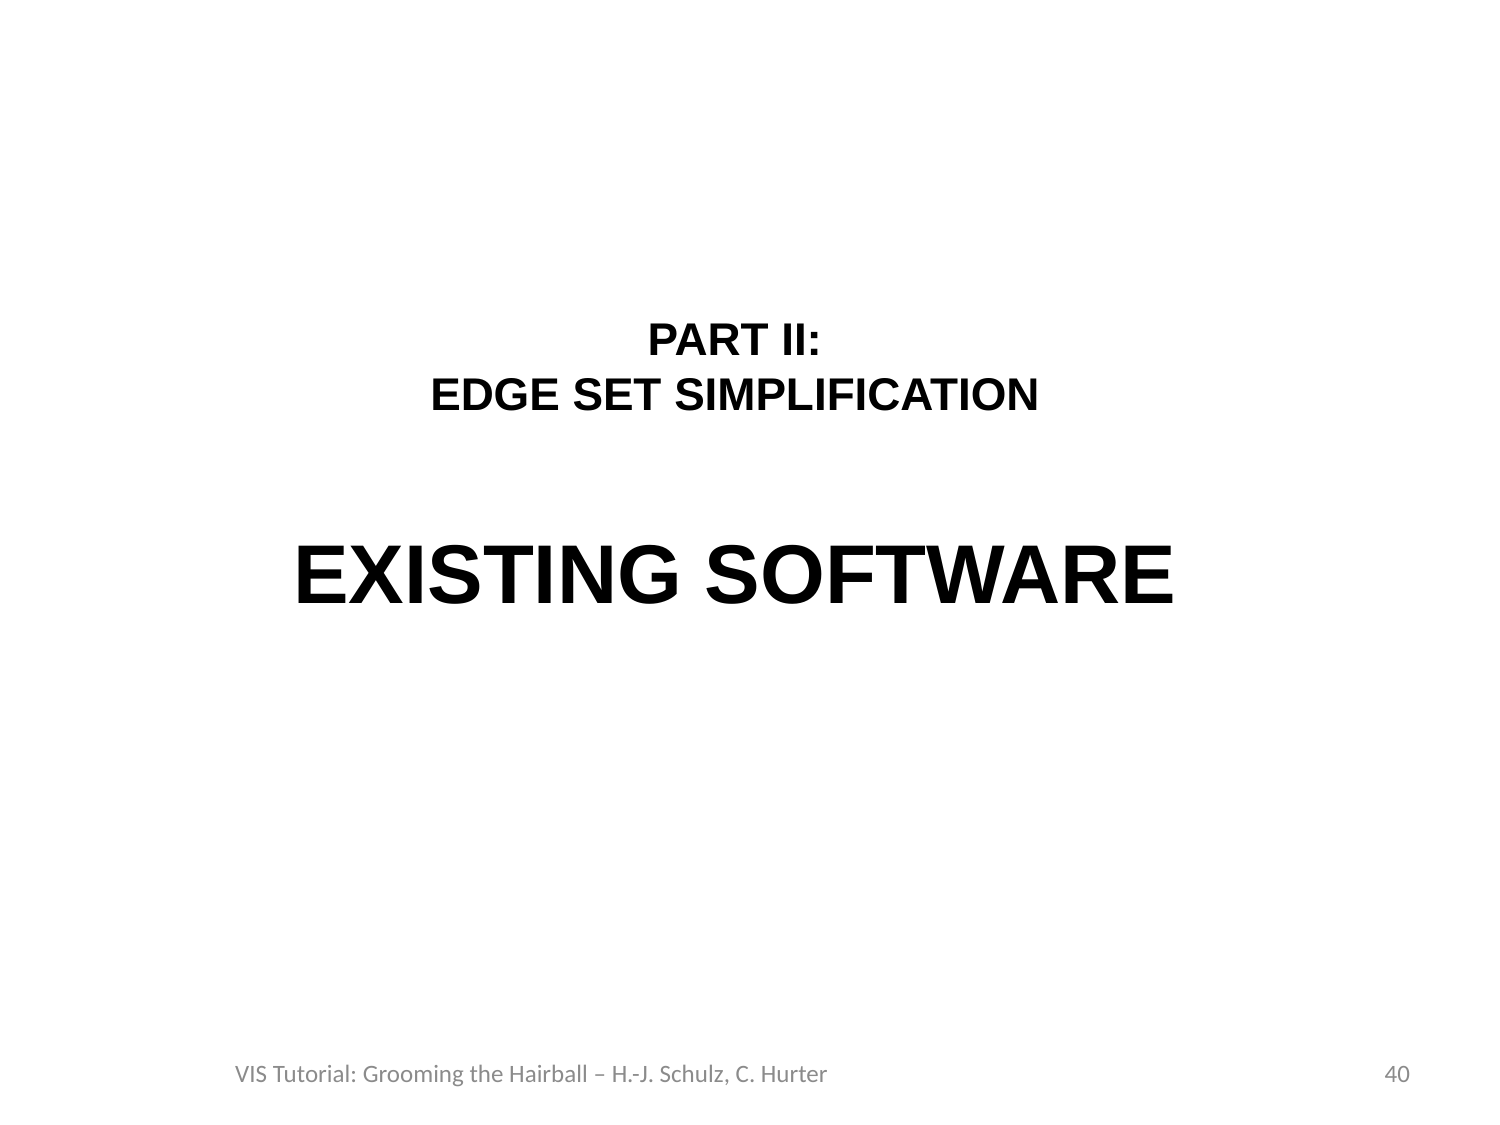

# Part II: EDGE SET SIMPLIFICATION Existing software
VIS Tutorial: Grooming the Hairball – H.-J. Schulz, C. Hurter
40